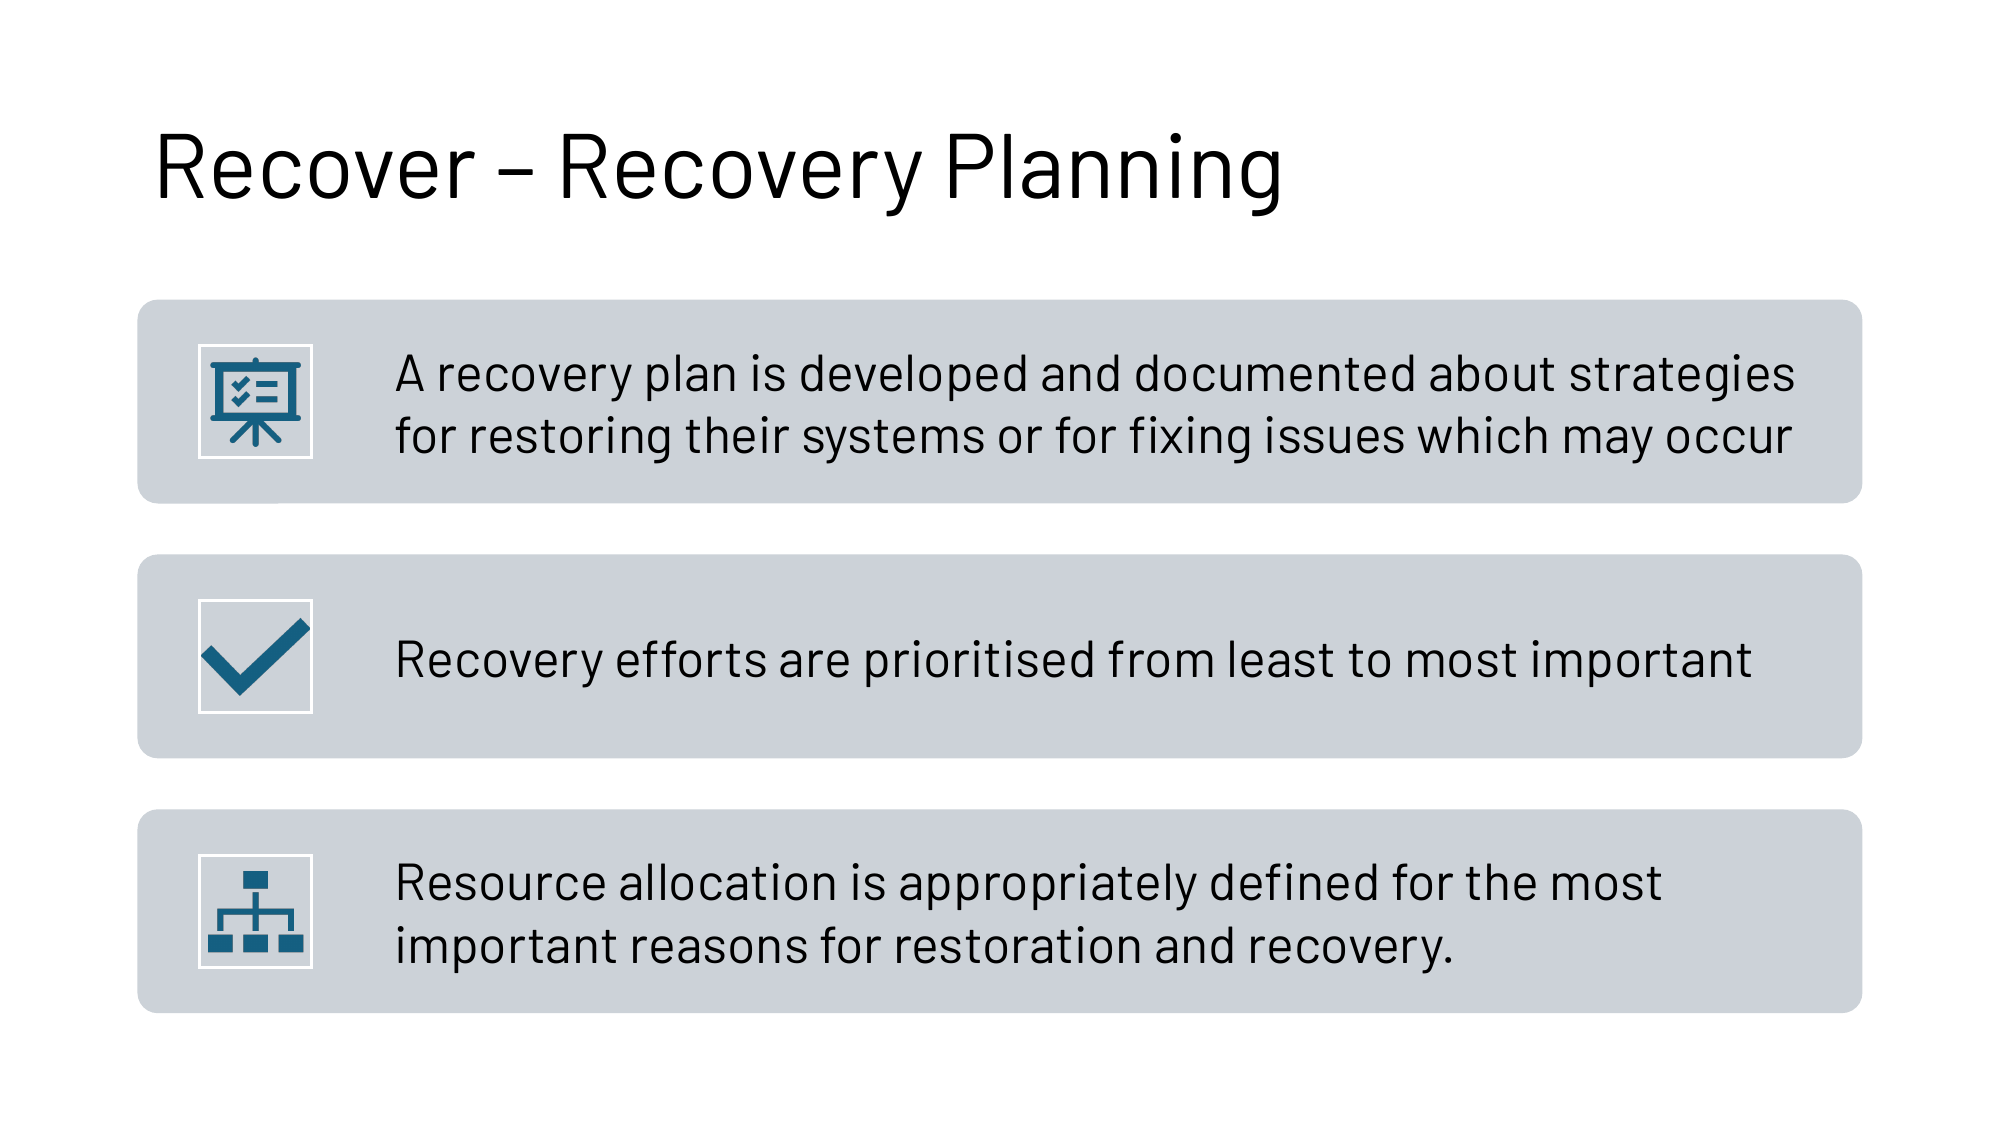

# Recover – Recovery Planning
A recovery plan is developed and documented about strategies for restoring their systems or for fixing issues which may occur
Recovery efforts are prioritised from least to most important
Resource allocation is appropriately defined for the most important reasons for restoration and recovery.